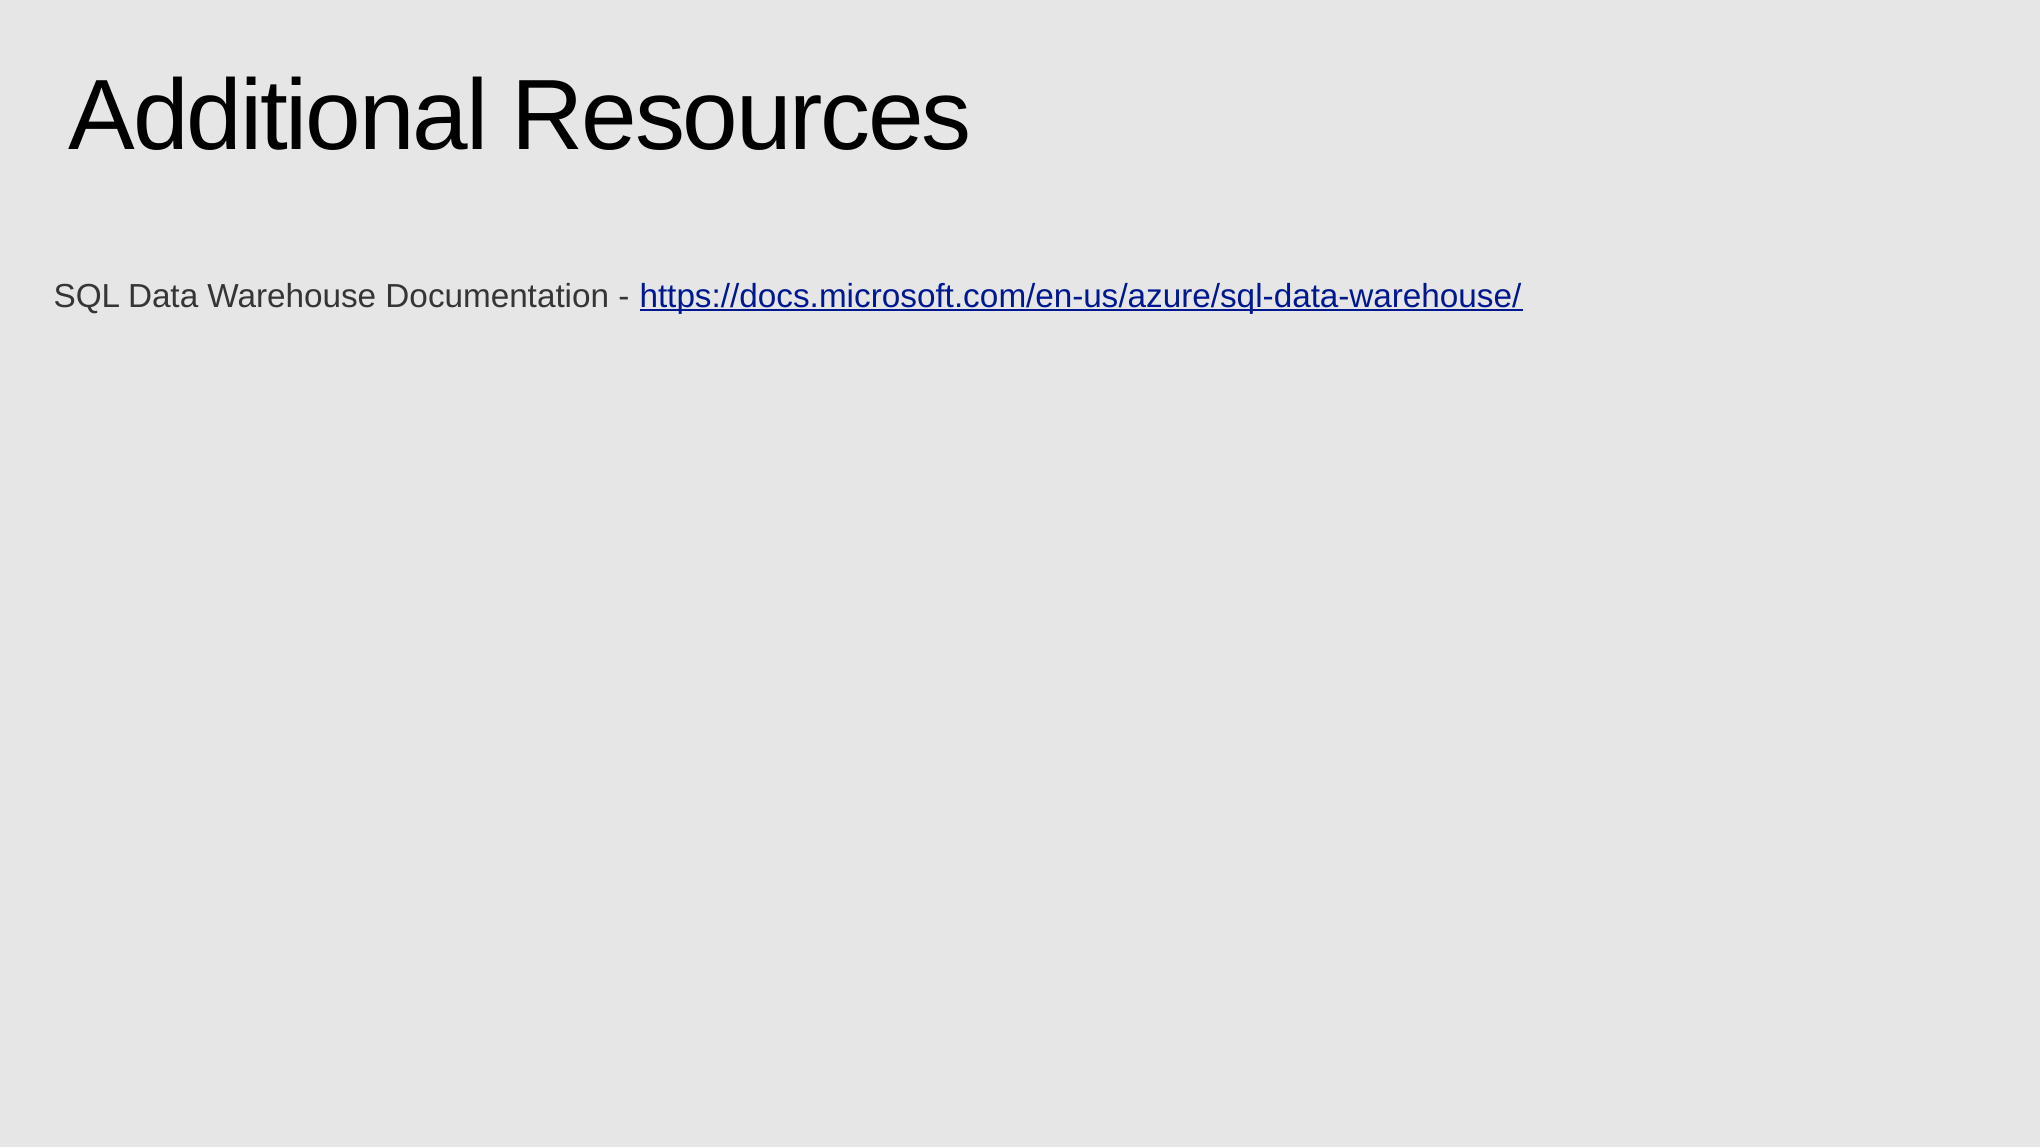

# Additional Resources

SQL Data Warehouse Documentation - https://docs.microsoft.com/en-us/azure/sql-data-warehouse/